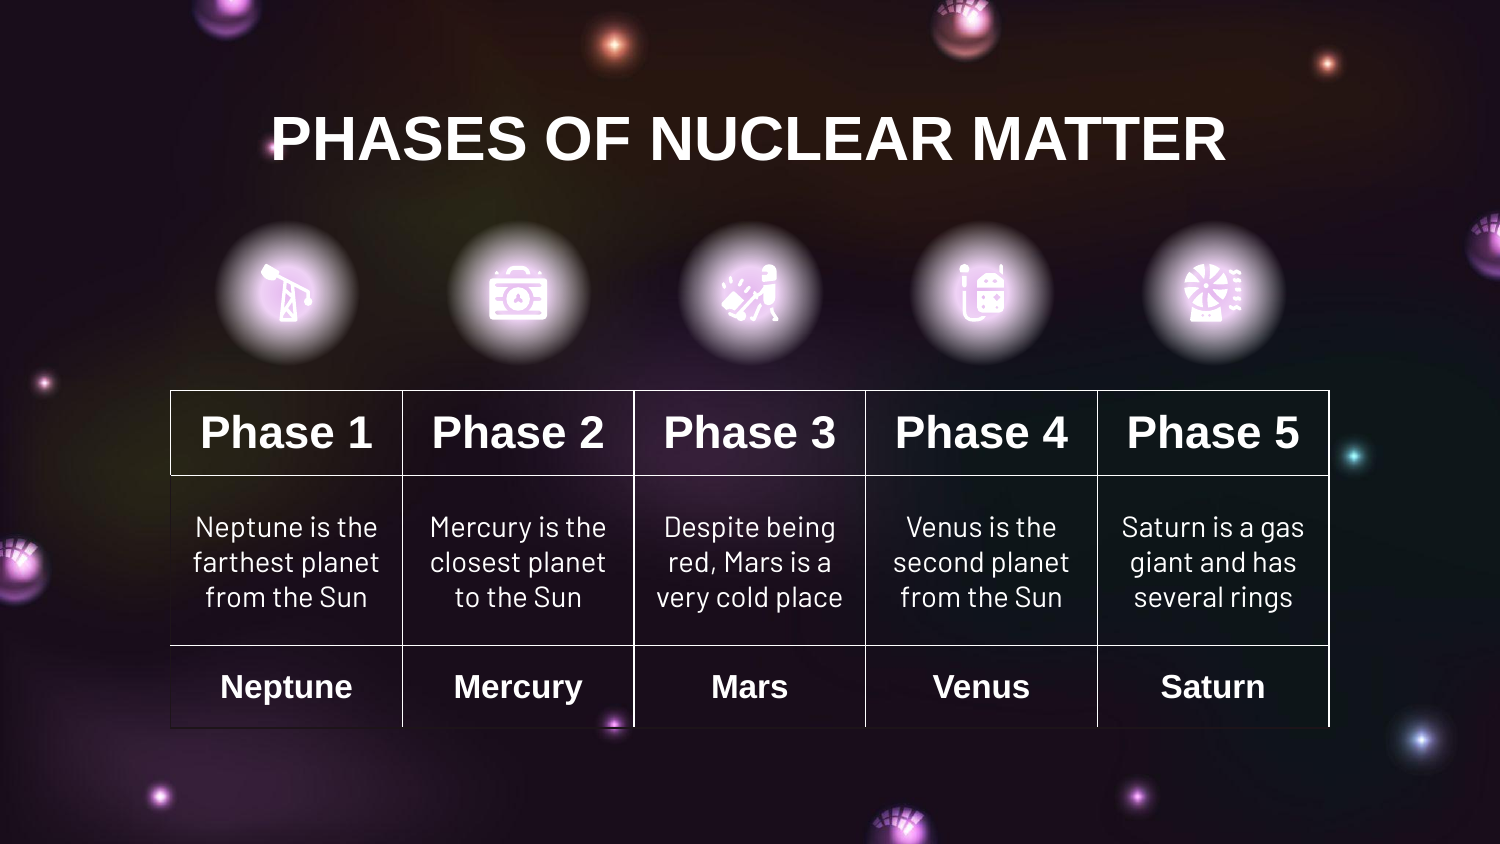

# PHASES OF NUCLEAR MATTER

| Phase 1 | Phase 2 | Phase 3 | Phase 4 | Phase 5 |
| --- | --- | --- | --- | --- |
| Neptune is the farthest planet from the Sun | Mercury is the closest planet to the Sun | Despite being red, Mars is a very cold place | Venus is the second planet from the Sun | Saturn is a gas giant and has several rings |
| Neptune | Mercury | Mars | Venus | Saturn |